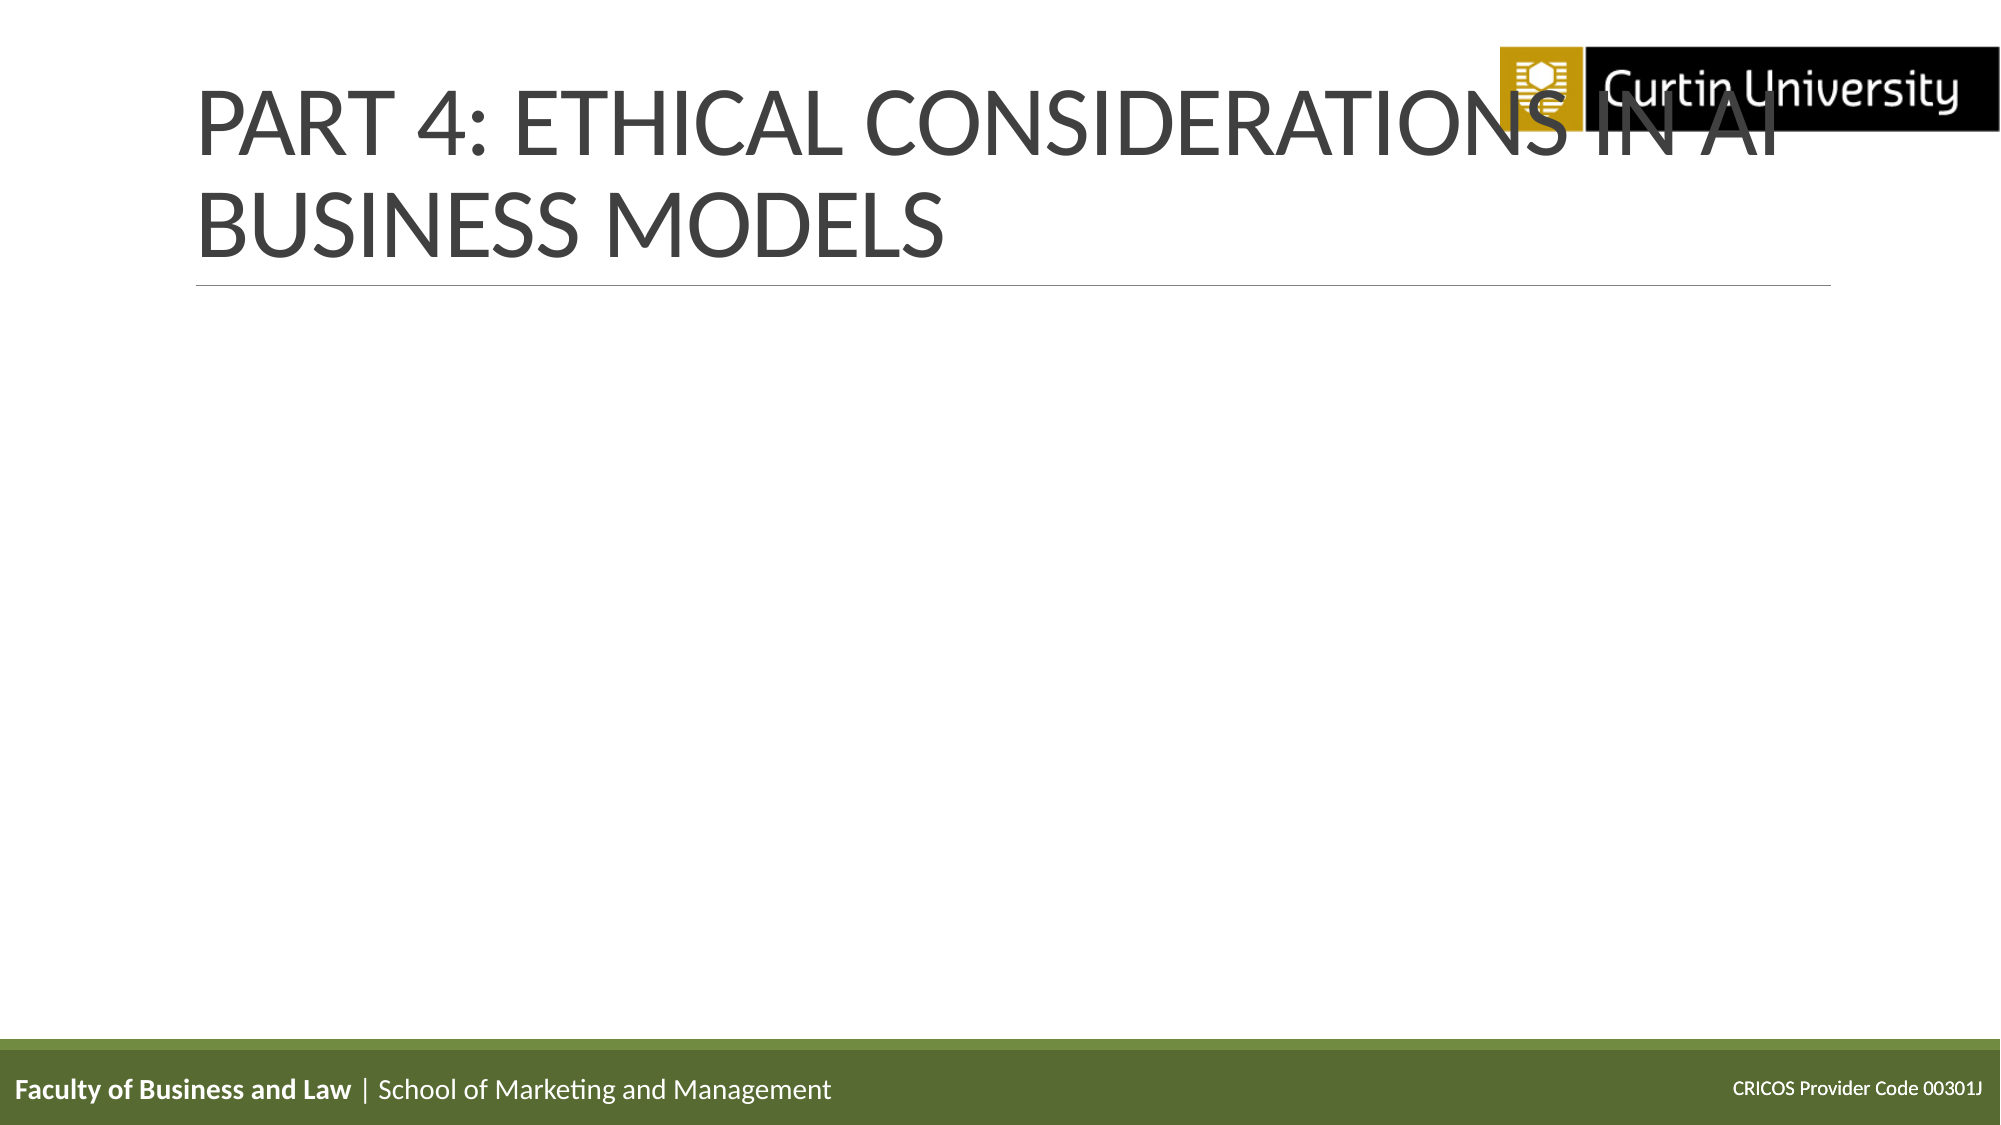

# PART 4: ETHICAL CONSIDERATIONS IN AI BUSINESS MODELS
Faculty of Business and Law | School of Marketing and Management